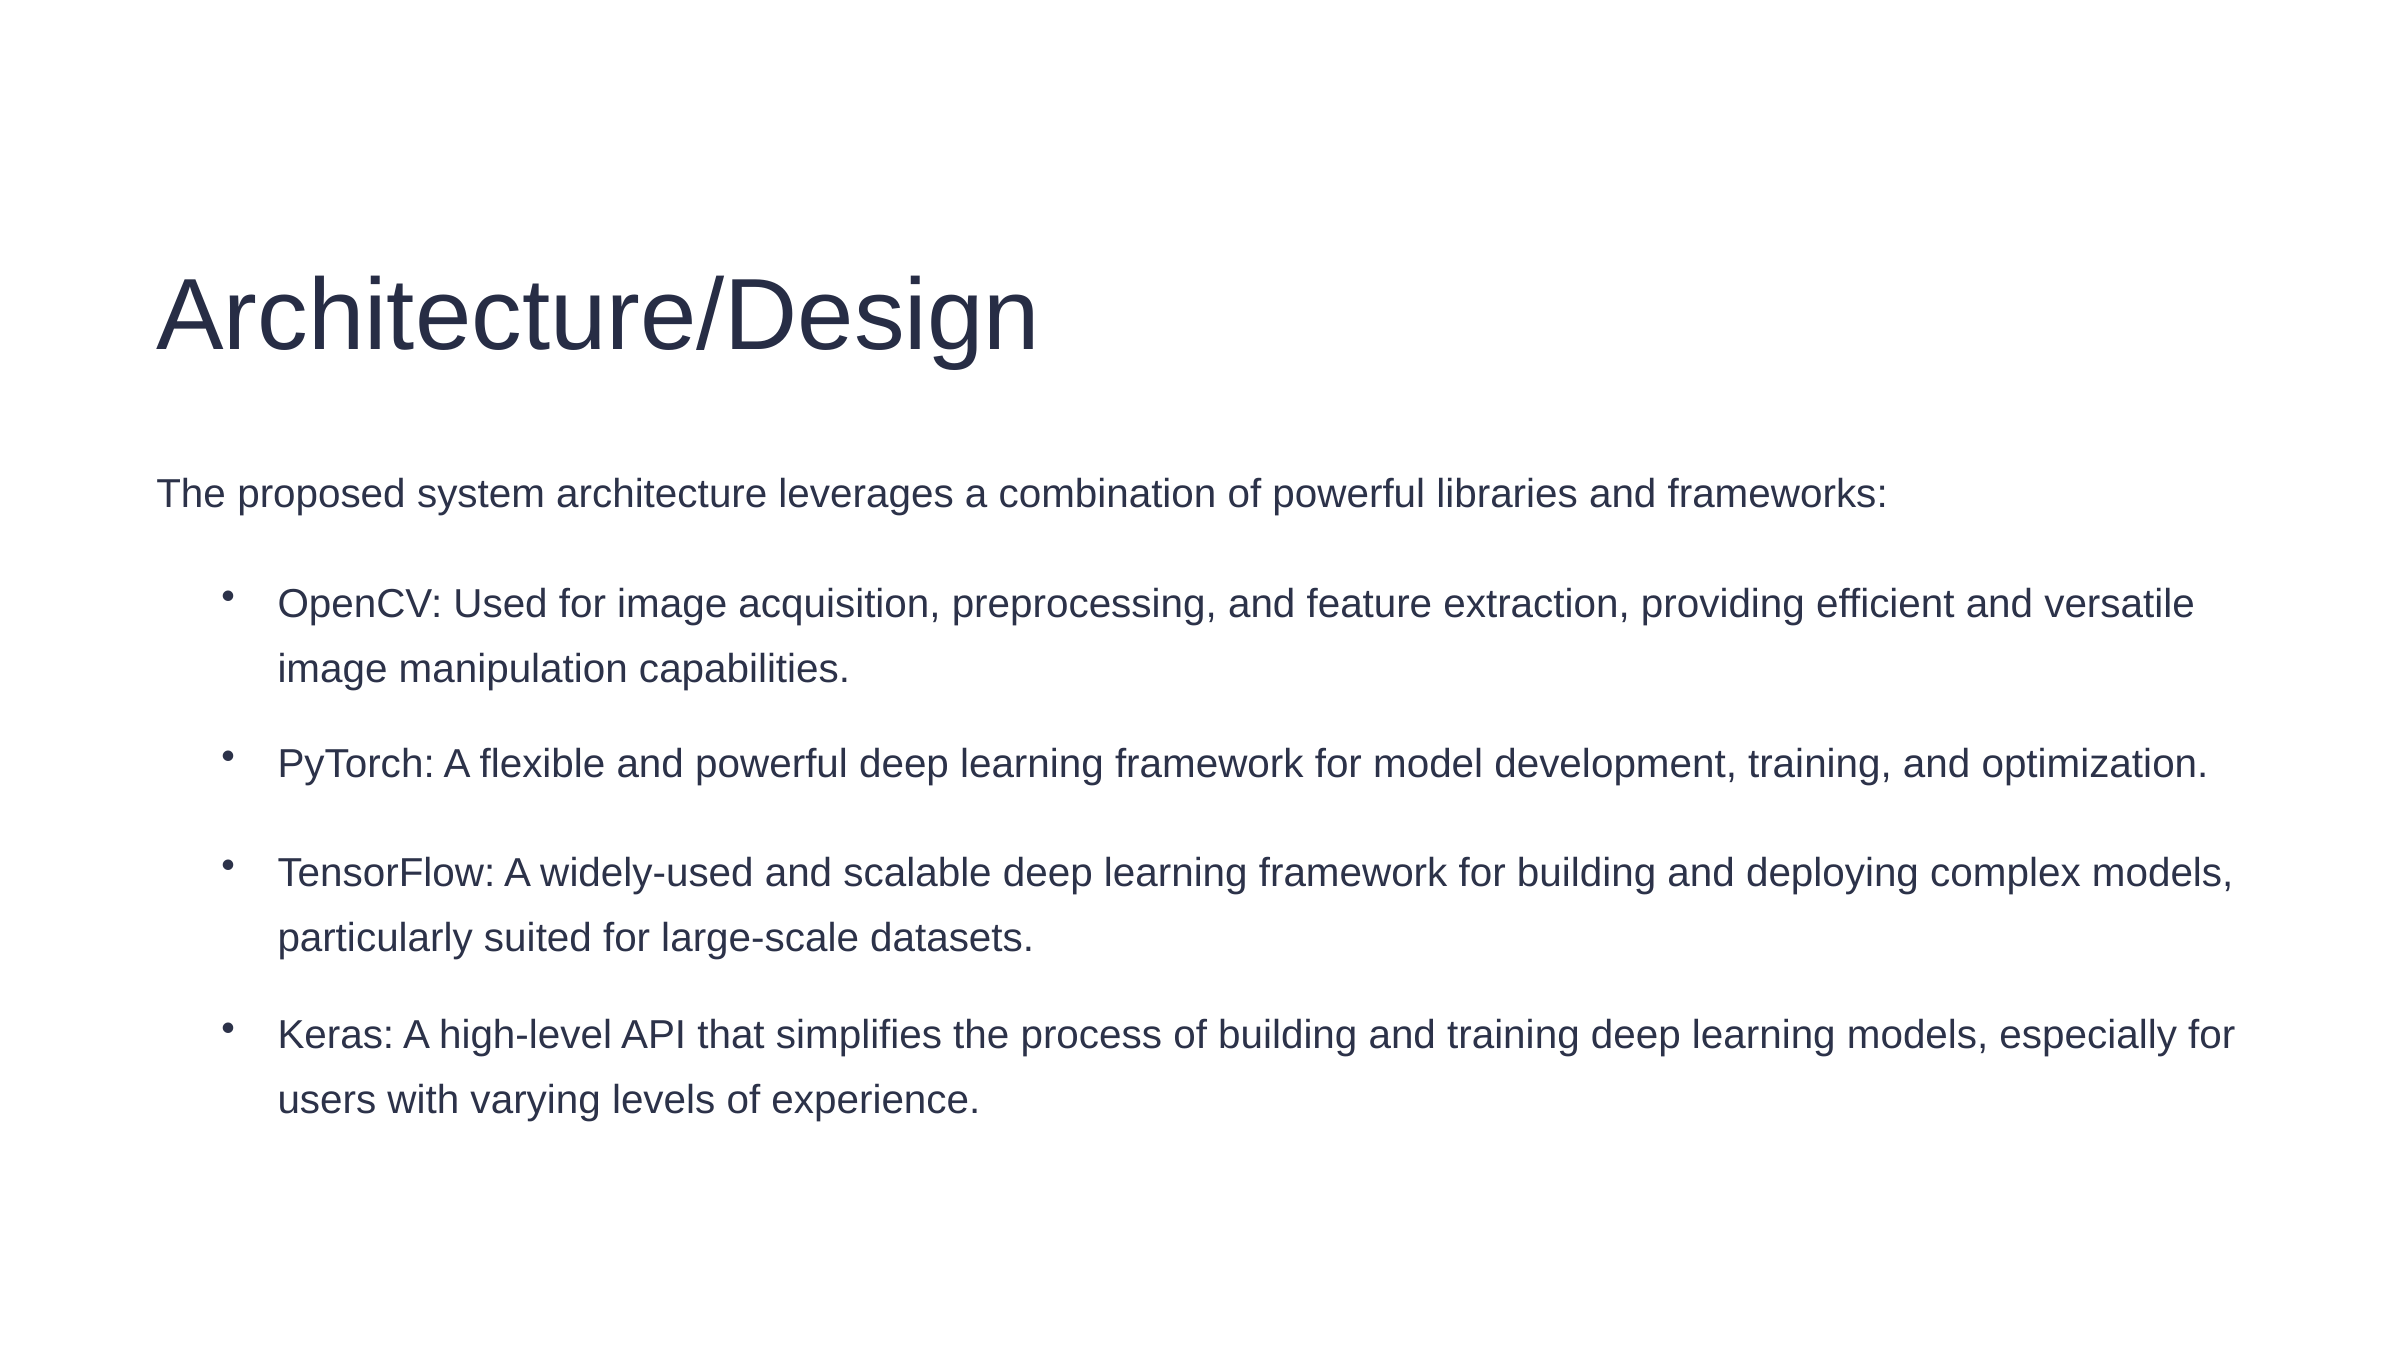

Architecture/Design
The proposed system architecture leverages a combination of powerful libraries and frameworks:
OpenCV: Used for image acquisition, preprocessing, and feature extraction, providing efficient and versatile image manipulation capabilities.
PyTorch: A flexible and powerful deep learning framework for model development, training, and optimization.
TensorFlow: A widely-used and scalable deep learning framework for building and deploying complex models, particularly suited for large-scale datasets.
Keras: A high-level API that simplifies the process of building and training deep learning models, especially for users with varying levels of experience.